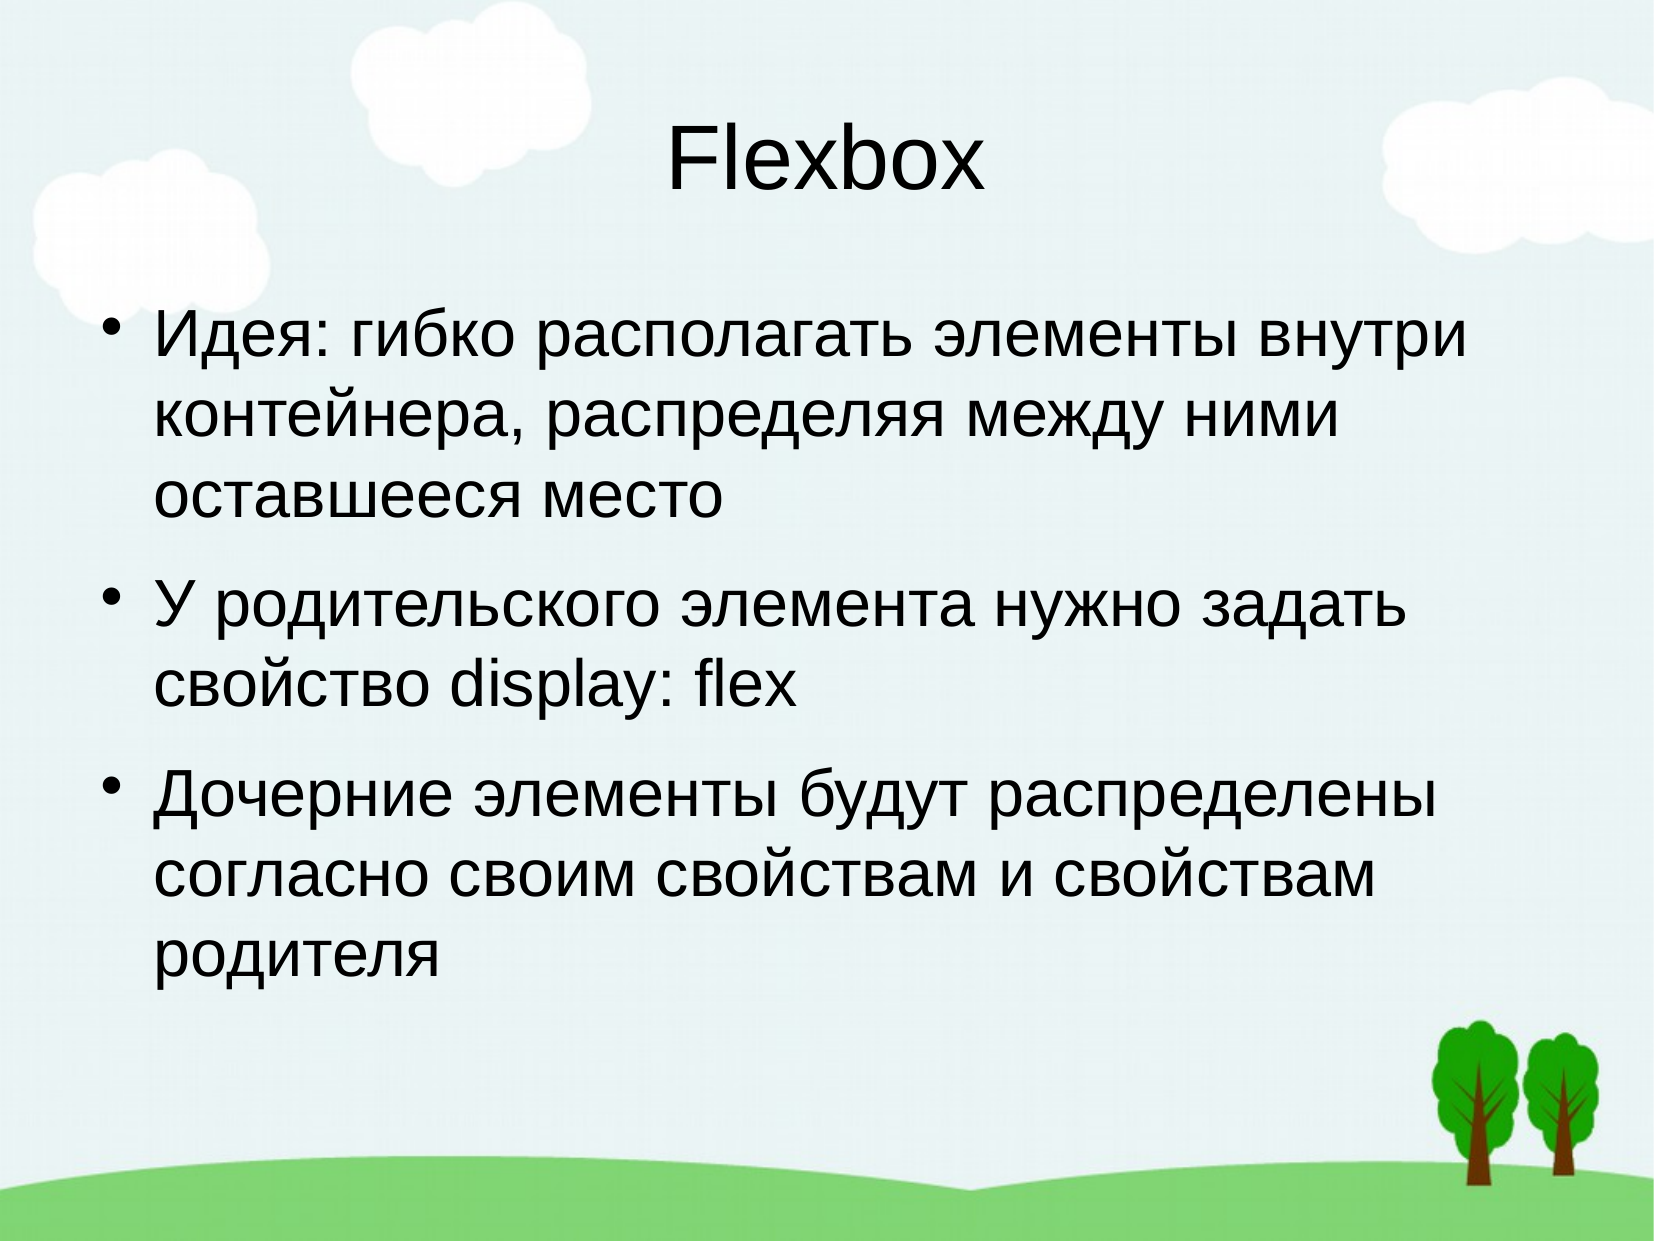

Flexbox
Идея: гибко располагать элементы внутри контейнера, распределяя между ними оставшееся место
У родительского элемента нужно задать свойство display: flex
Дочерние элементы будут распределены согласно своим свойствам и свойствам родителя